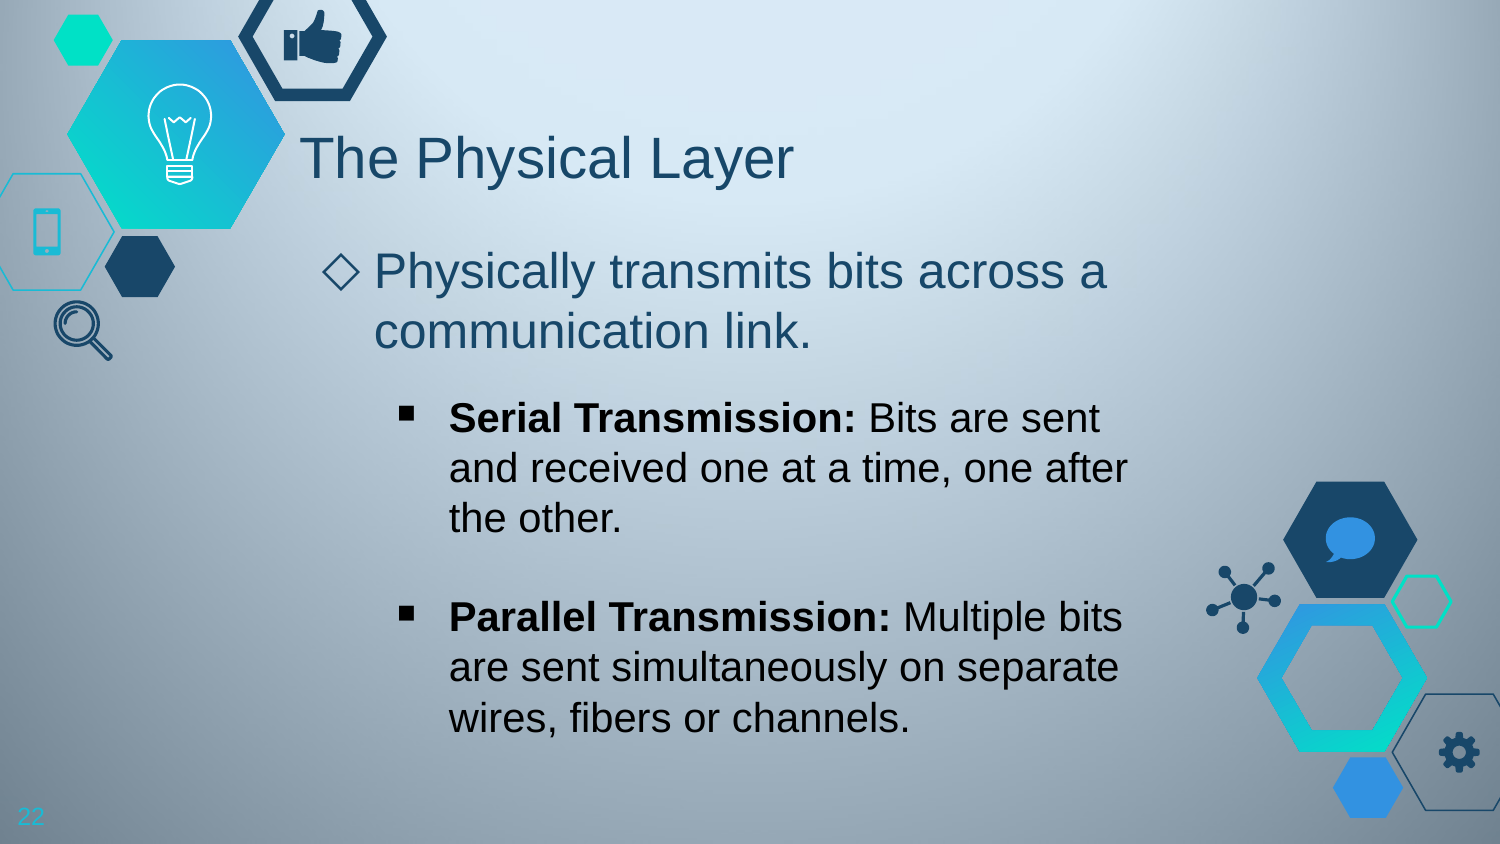

# The Physical Layer
Physically transmits bits across a communication link.

Serial Transmission: Bits are sent and received one at a time, one after the other.

Parallel Transmission: Multiple bits are sent simultaneously on separate wires, fibers or channels.
22